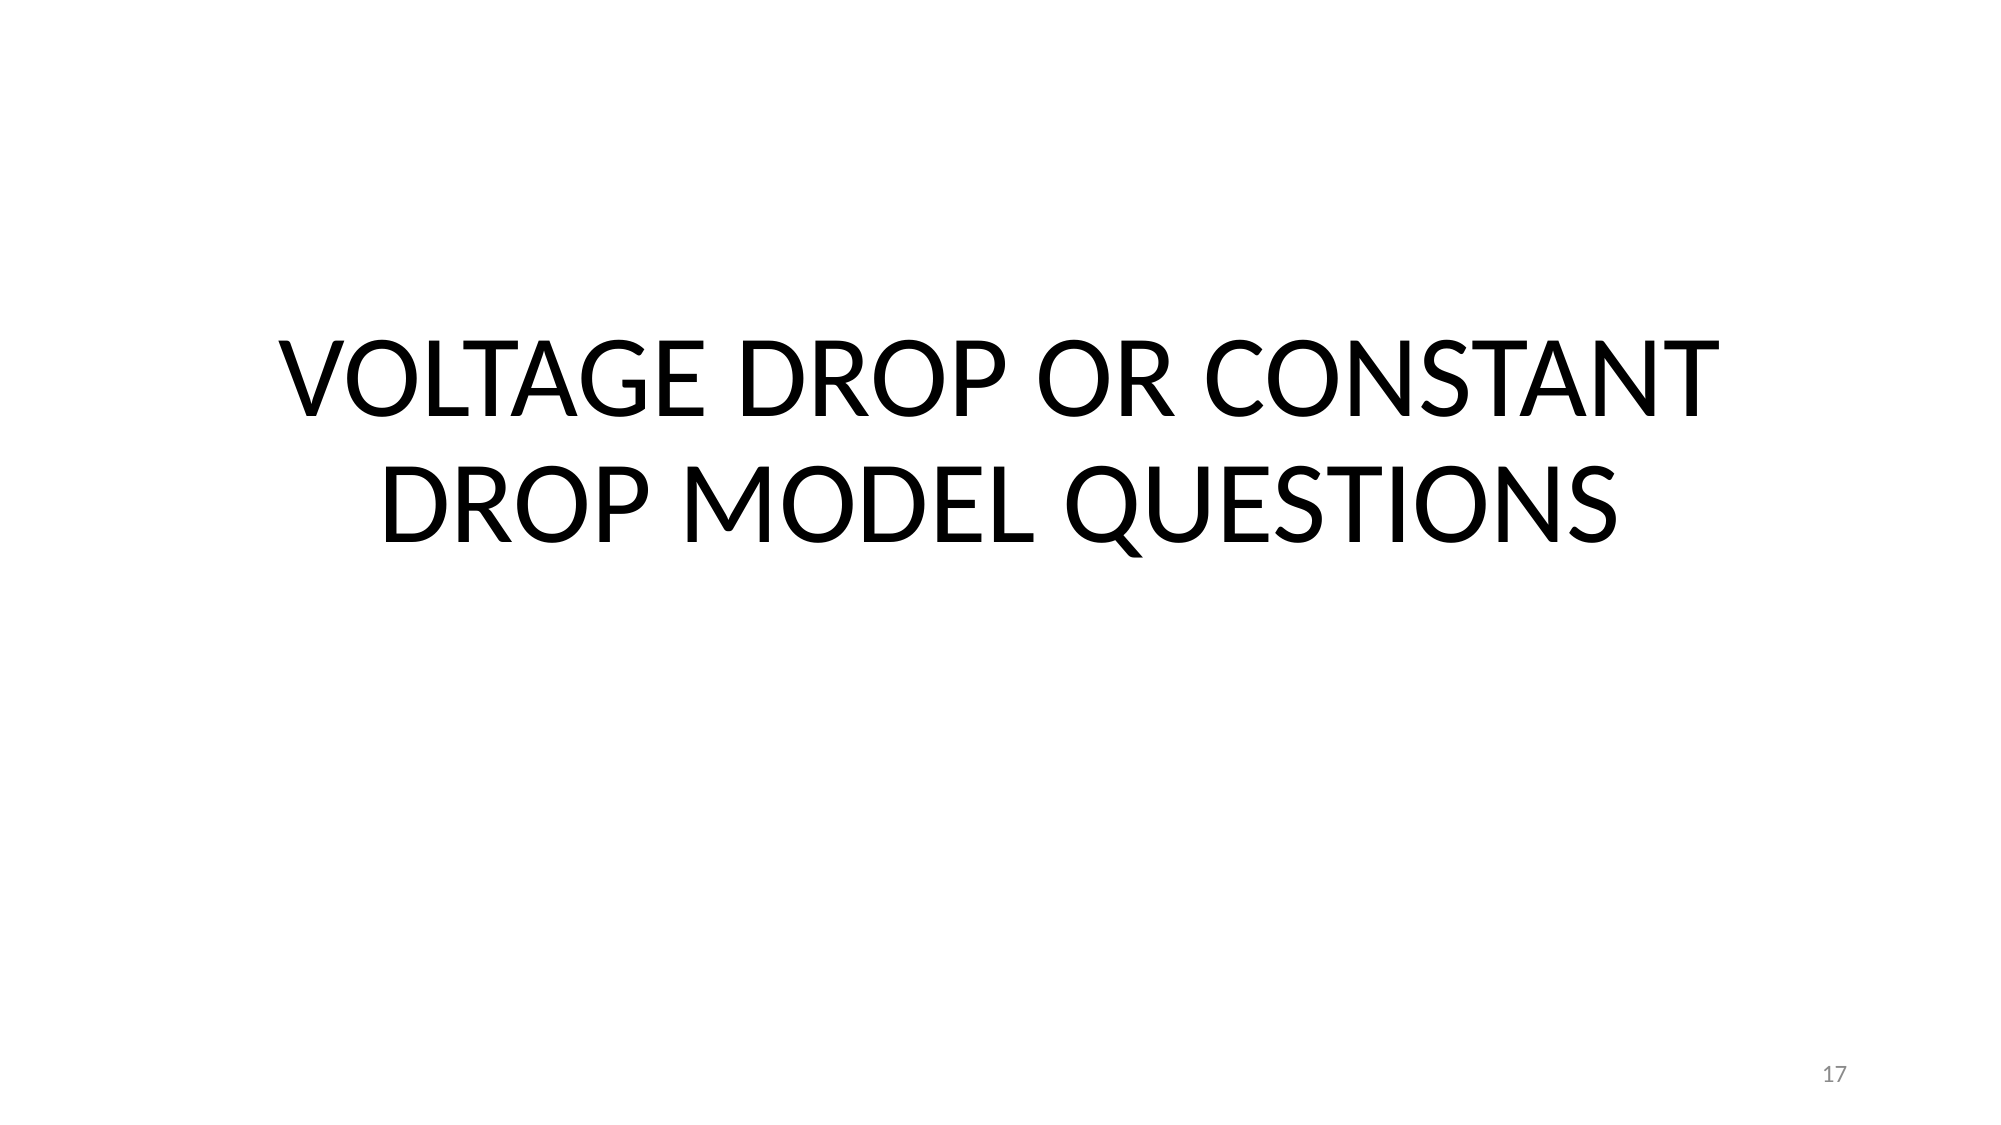

# VOLTAGE DROP OR CONSTANT DROP MODEL QUESTIONS
17